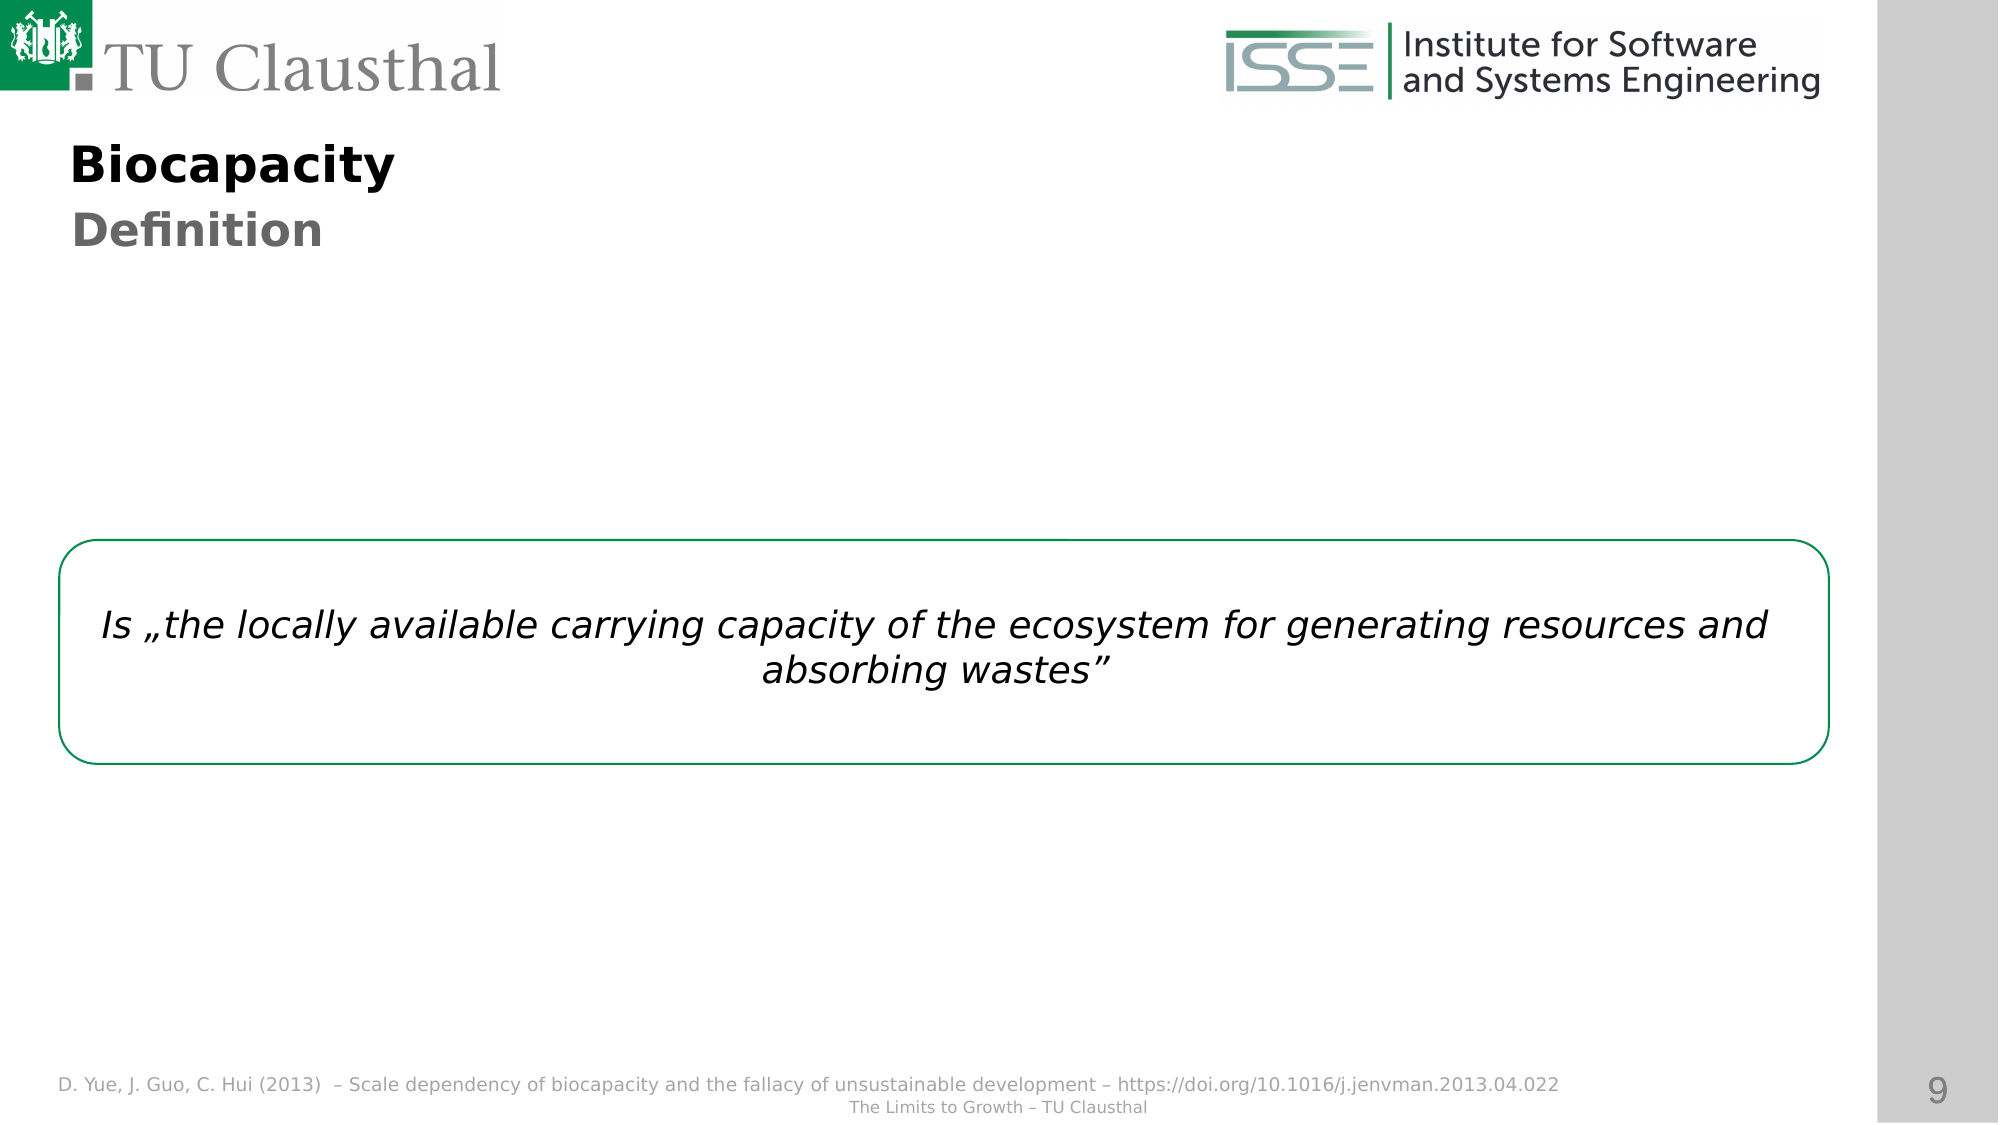

Biocapacity
Definition

Is „the locally available carrying capacity of the ecosystem for generating resources and absorbing wastes”

D. Yue, J. Guo, C. Hui (2013)  – Scale dependency of biocapacity and the fallacy of unsustainable development – https://doi.org/10.1016/j.jenvman.2013.04.022